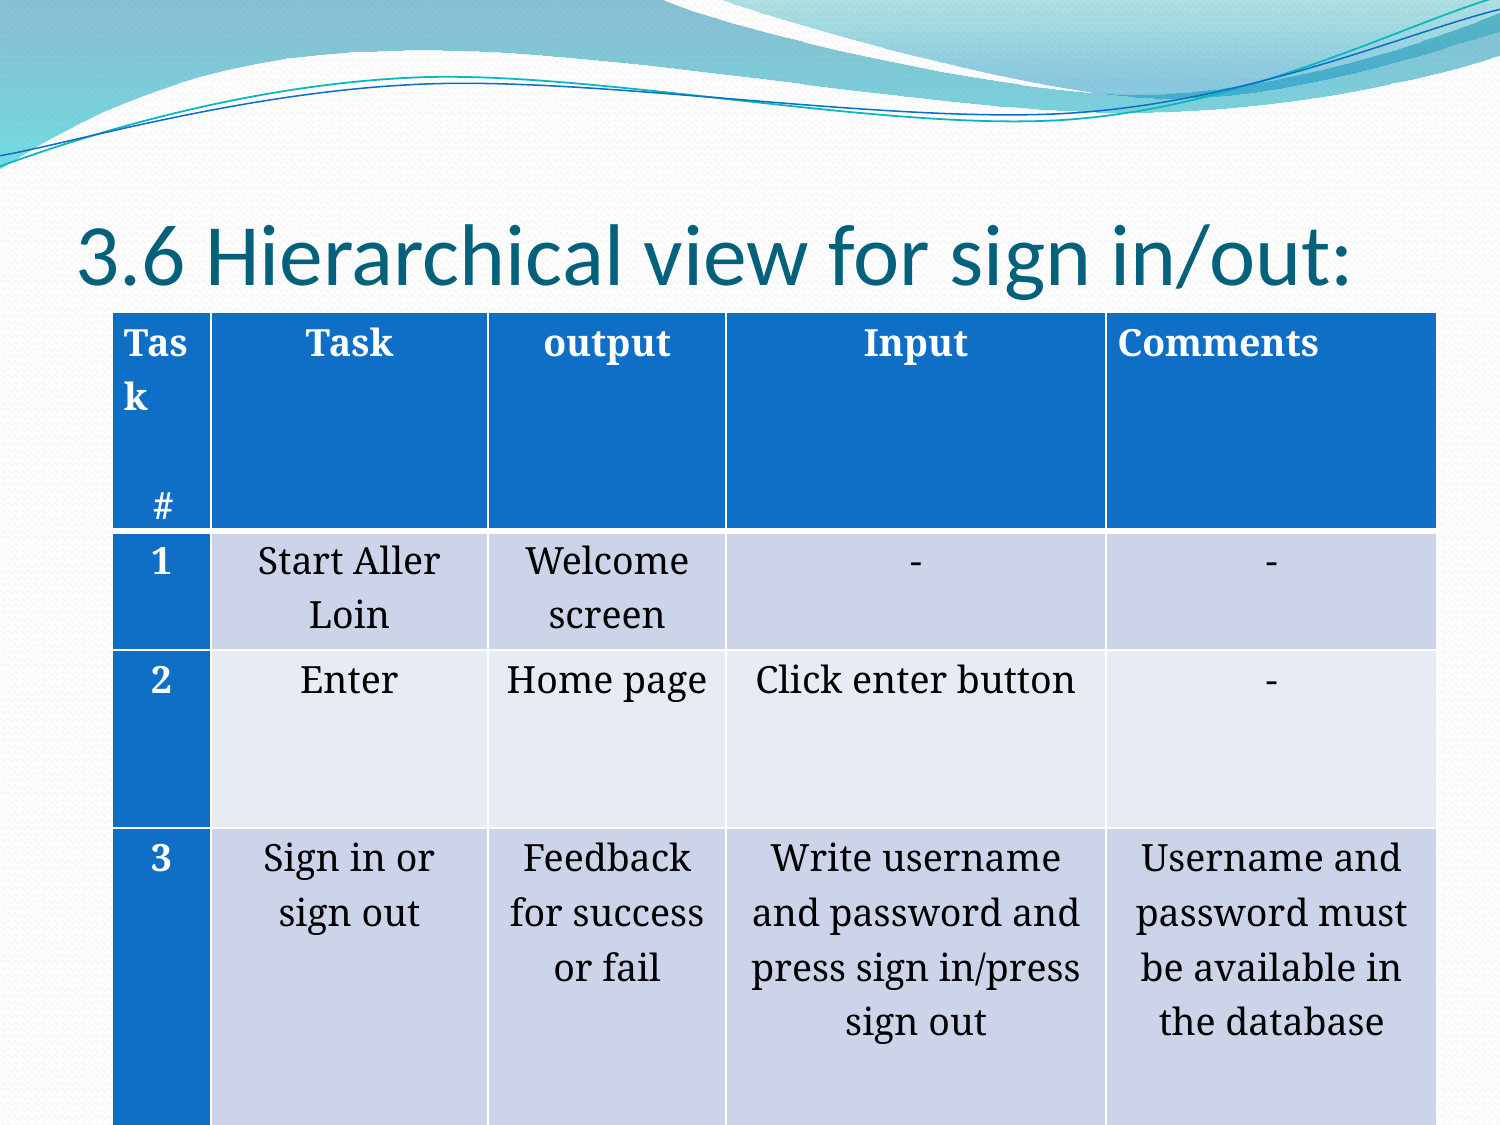

# 3.6 Hierarchical view for sign in/out:
| Task # | Task | output | Input | Comments |
| --- | --- | --- | --- | --- |
| 1 | Start Aller Loin | Welcome screen | - | - |
| 2 | Enter | Home page | Click enter button | - |
| 3 | Sign in or sign out | Feedback for success or fail | Write username and password and press sign in/press sign out | Username and password must be available in the database |